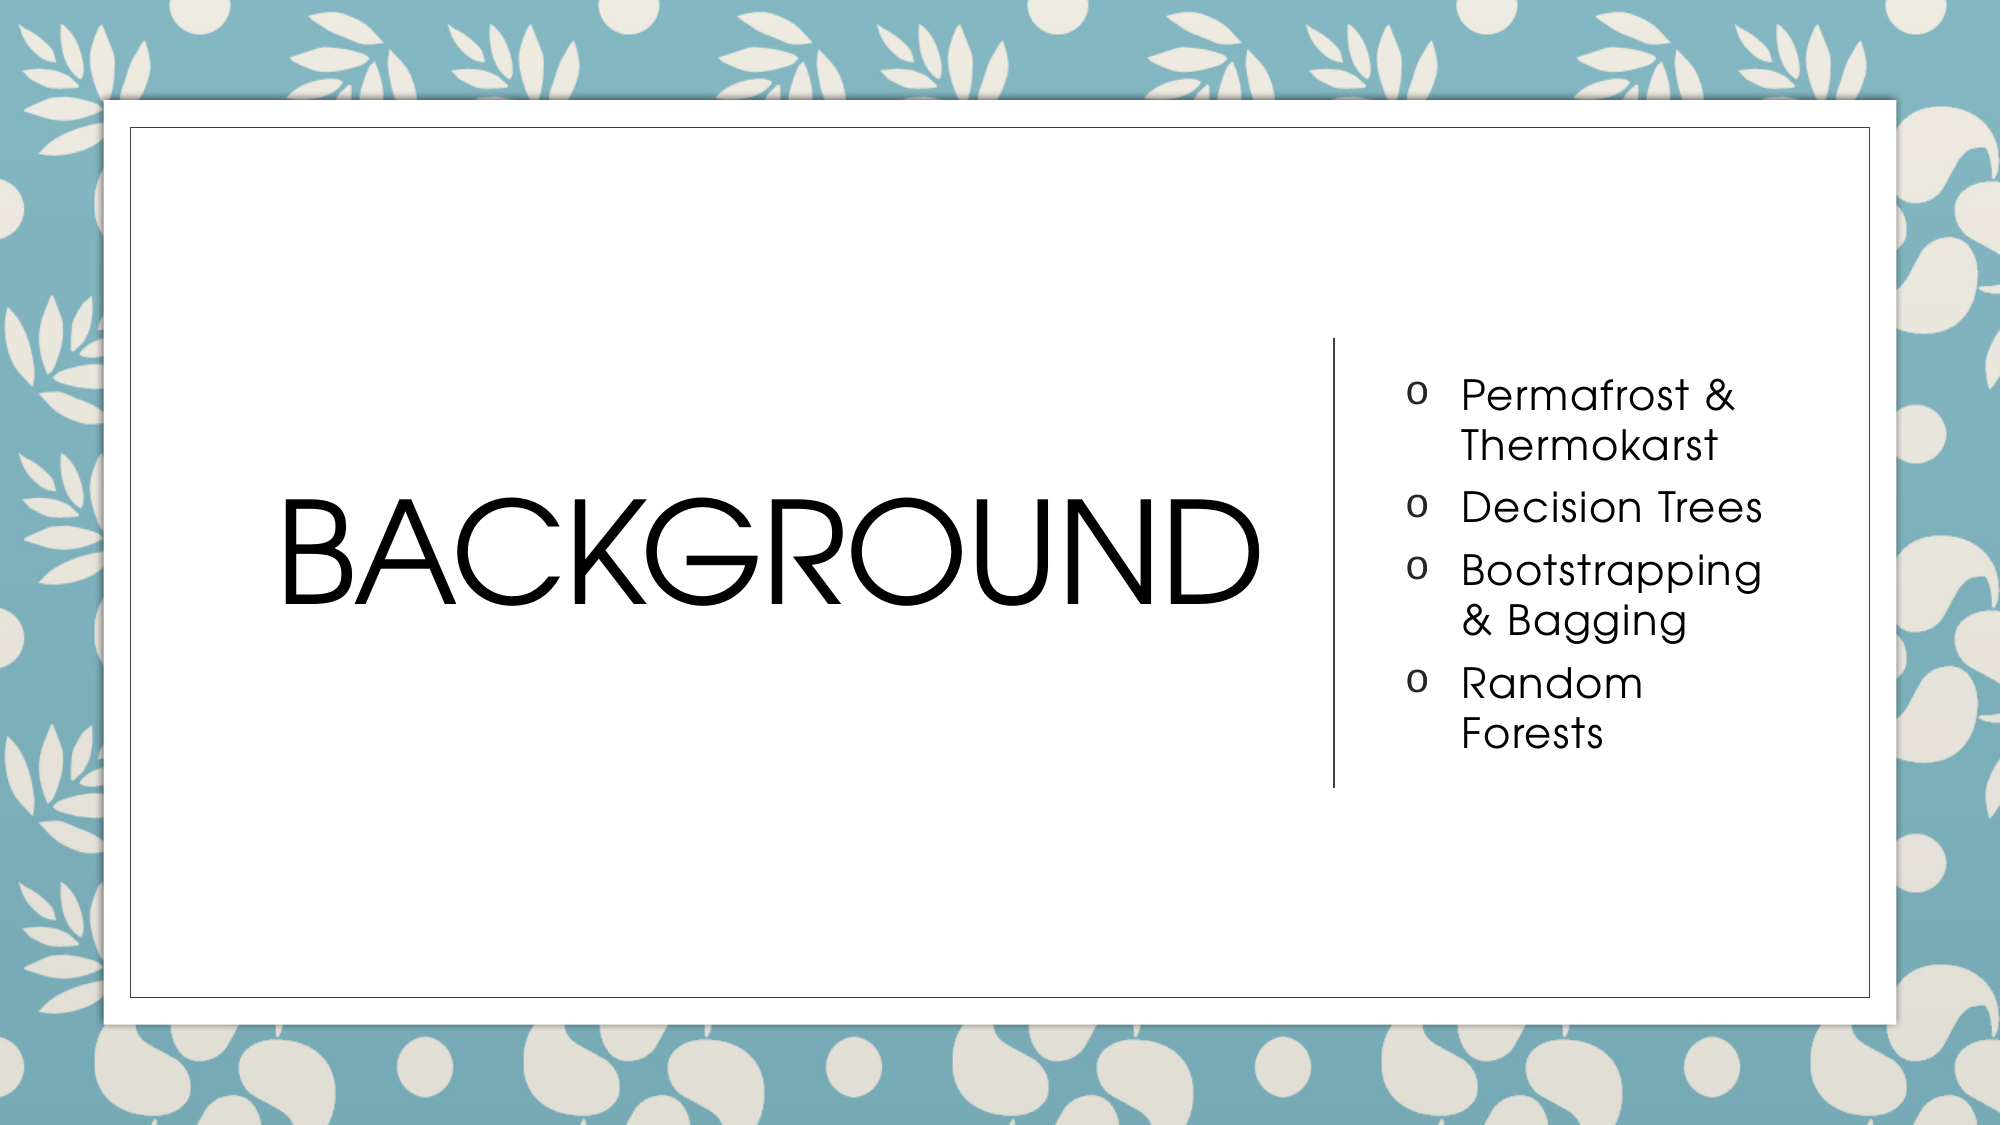

# Background
Permafrost & Thermokarst
Decision Trees
Bootstrapping & Bagging
Random Forests